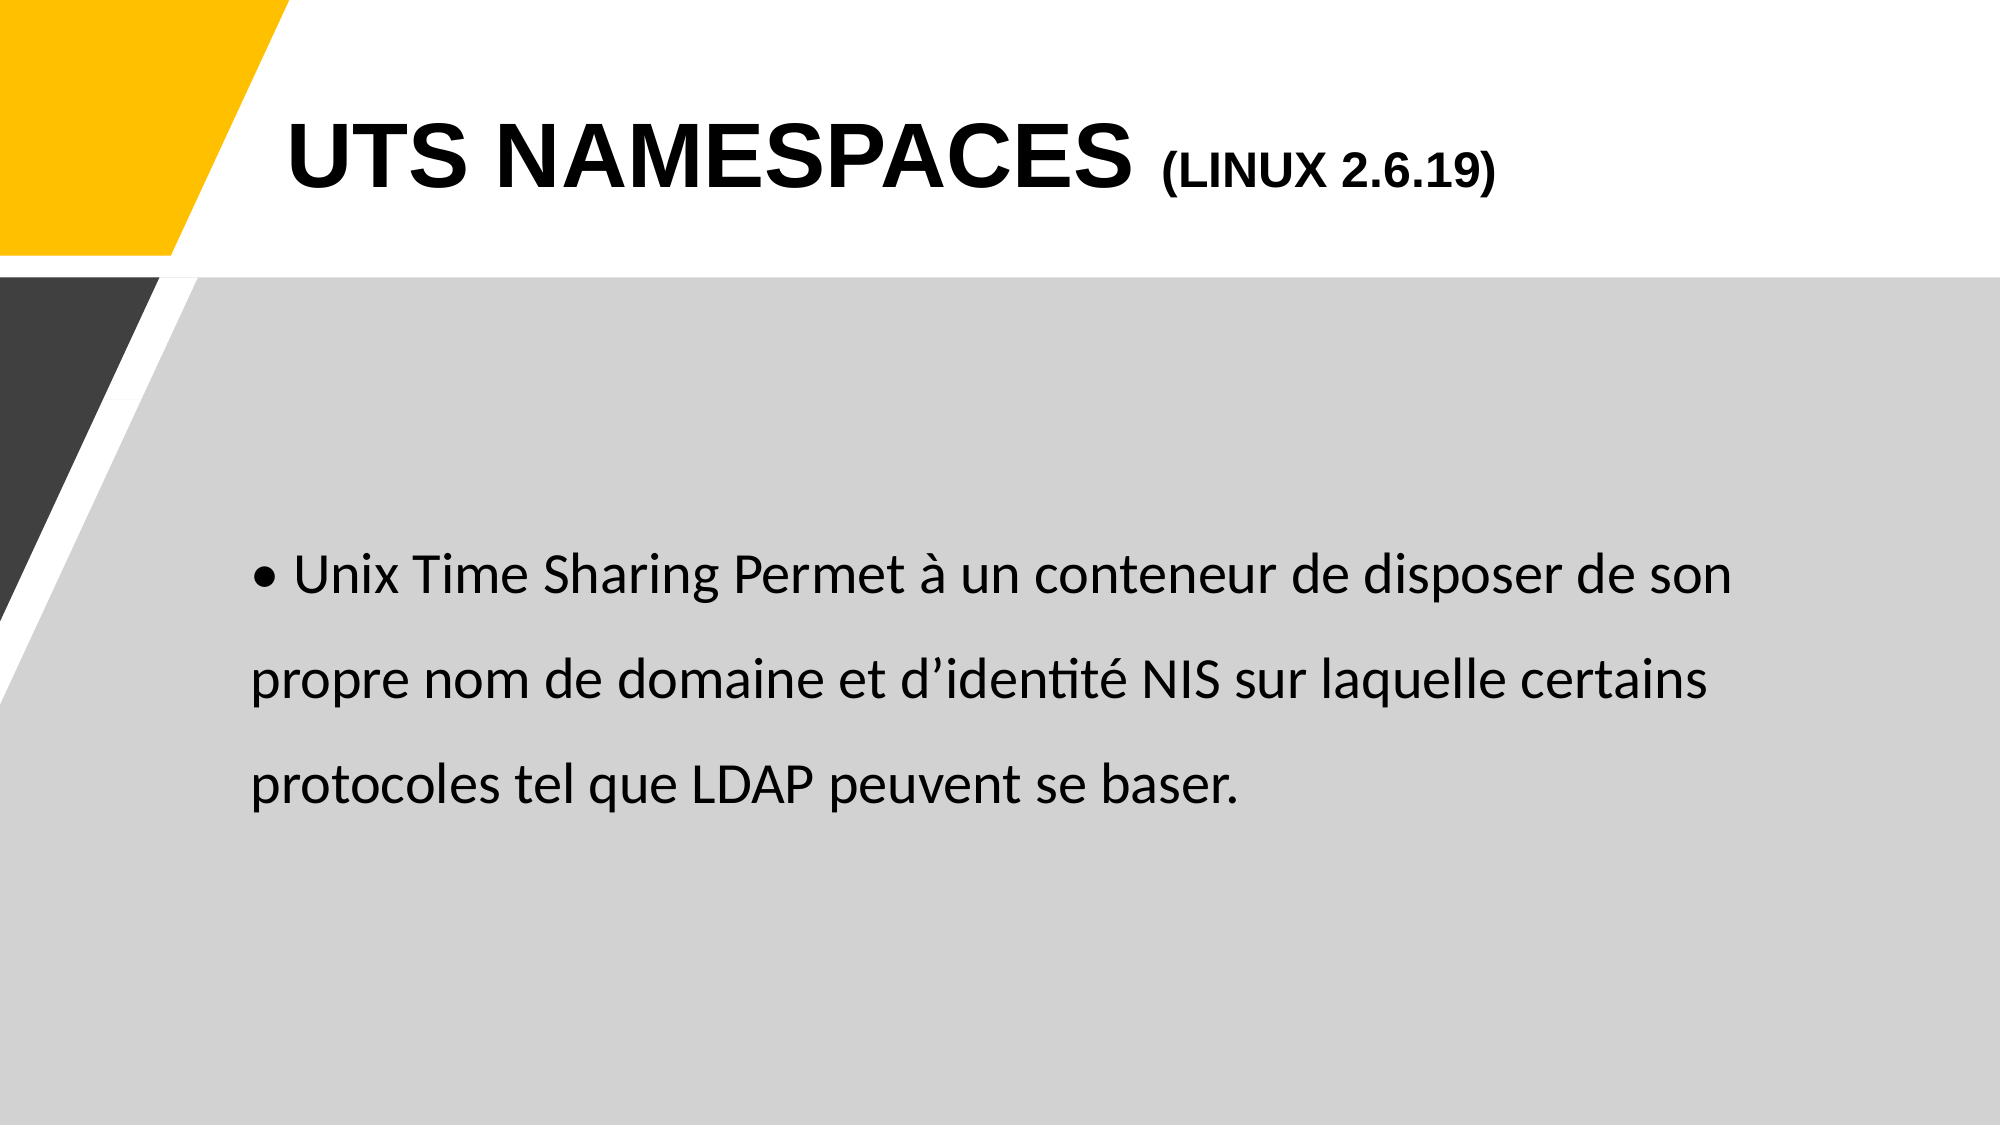

# UTS NAMESPACES (LINUX 2.6.19)

• Unix Time Sharing Permet à un conteneur de disposer de son propre nom de domaine et d’identité NIS sur laquelle certains protocoles tel que LDAP peuvent se baser.